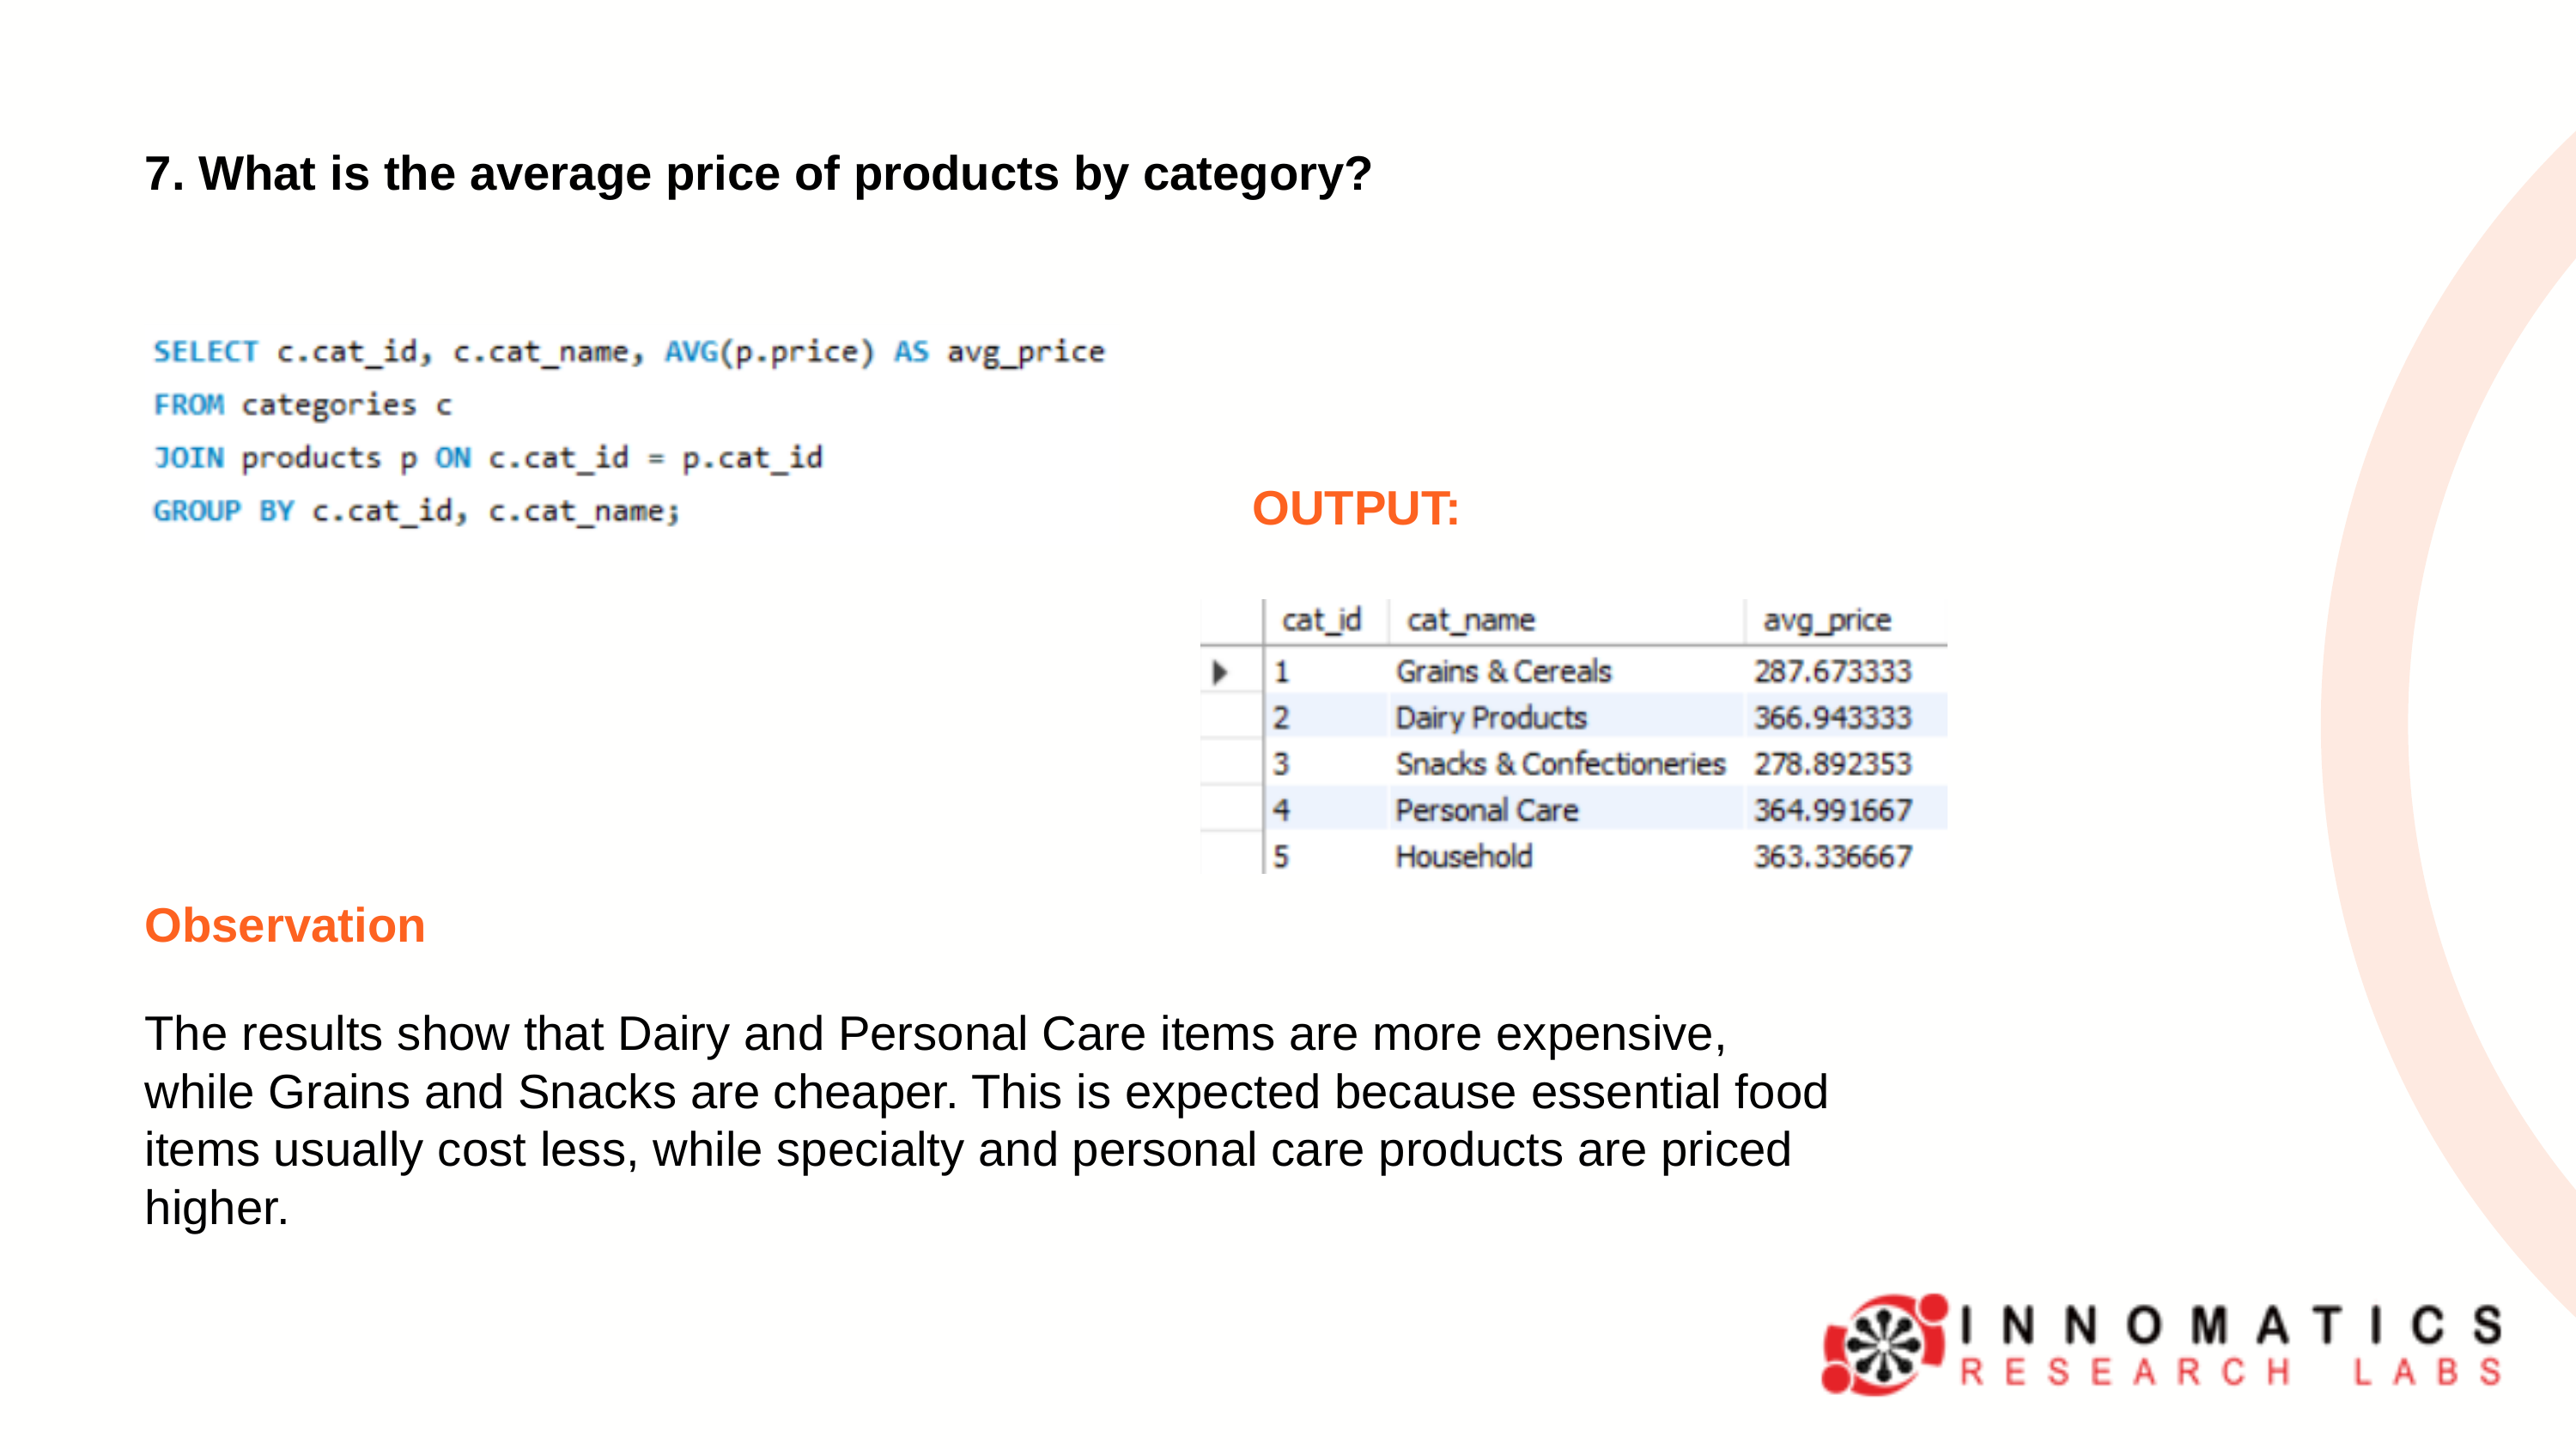

7. What is the average price of products by category?

OUTPUT:

Observation
The results show that Dairy and Personal Care items are more expensive, while Grains and Snacks are cheaper. This is expected because essential food items usually cost less, while specialty and personal care products are priced higher.